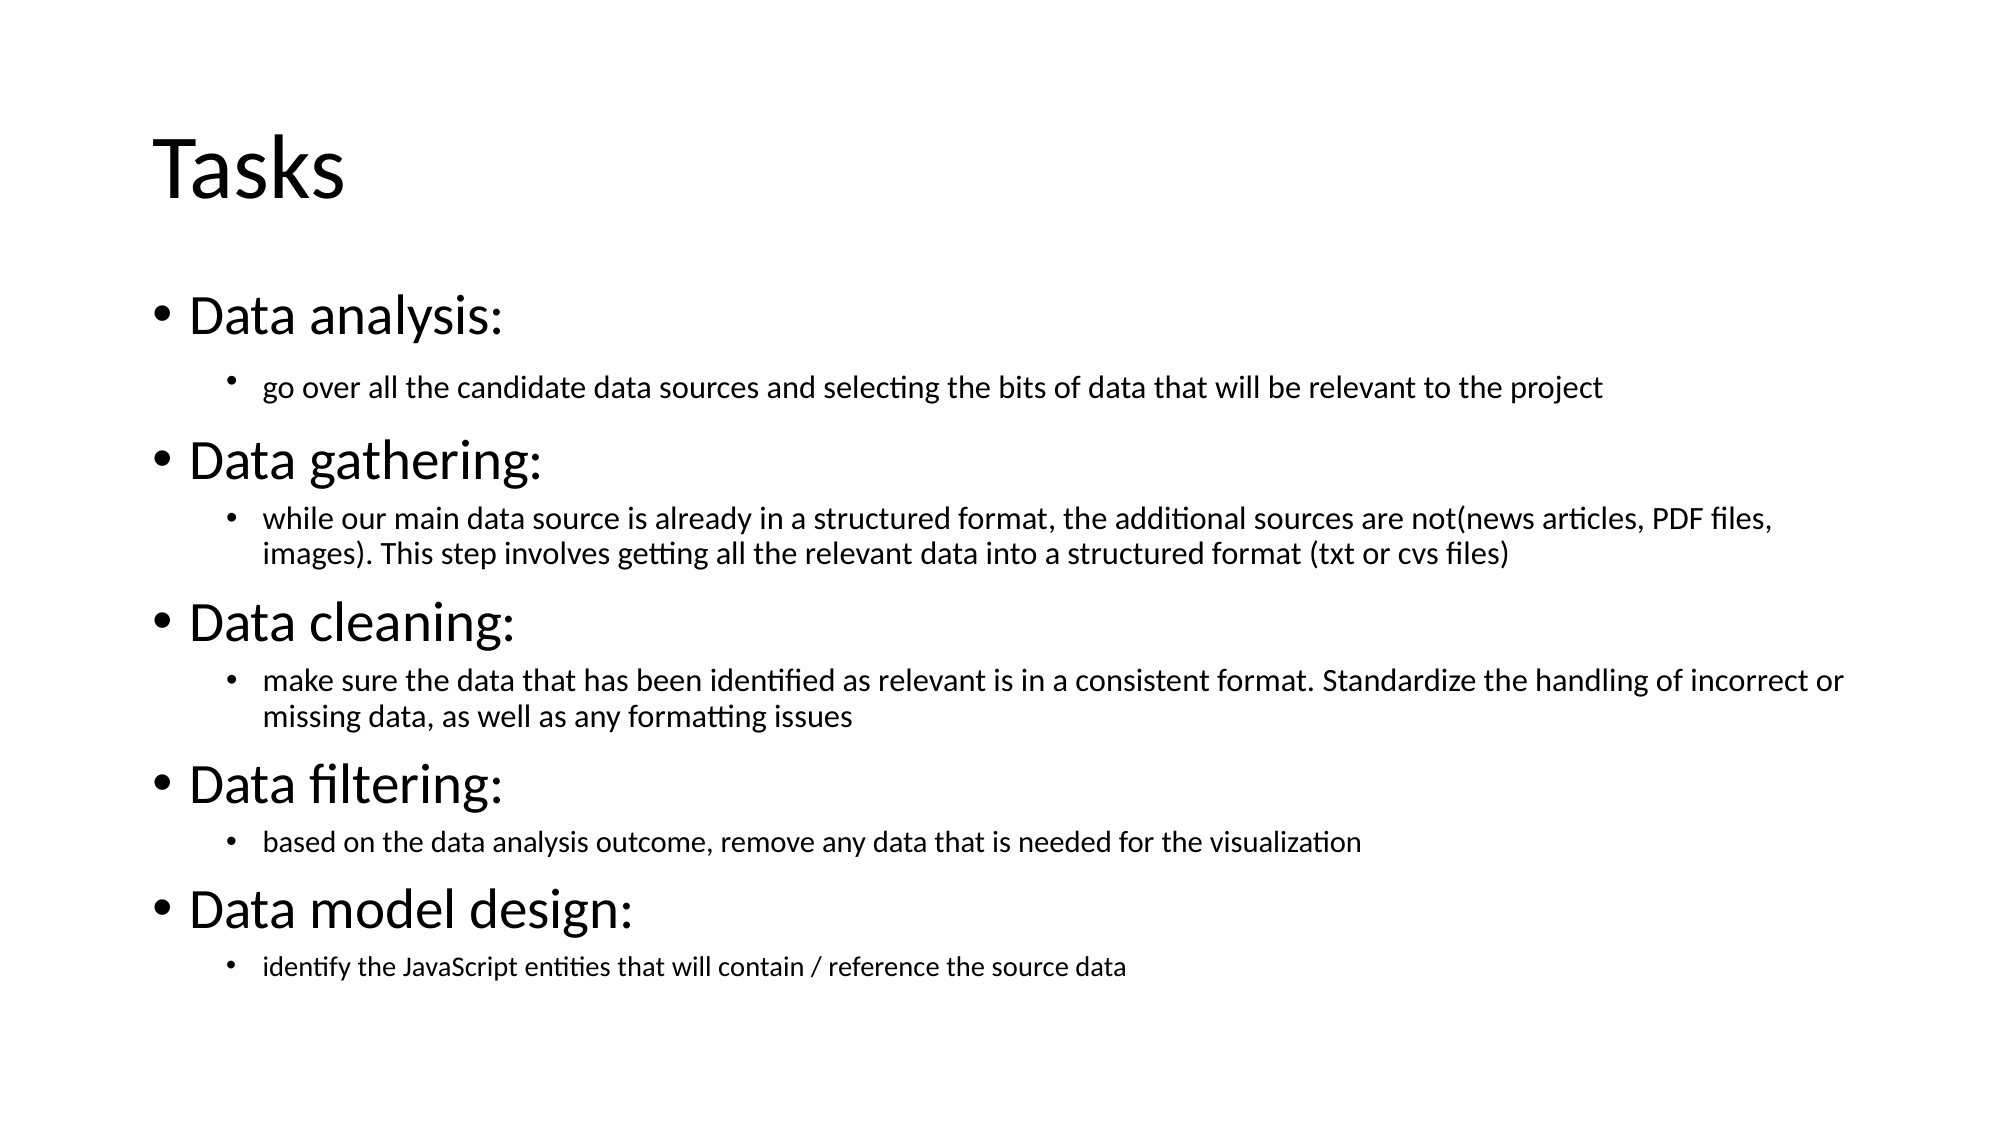

# Tasks
Data analysis:
go over all the candidate data sources and selecting the bits of data that will be relevant to the project
Data gathering:
while our main data source is already in a structured format, the additional sources are not(news articles, PDF files, images). This step involves getting all the relevant data into a structured format (txt or cvs files)
Data cleaning:
make sure the data that has been identified as relevant is in a consistent format. Standardize the handling of incorrect or missing data, as well as any formatting issues
Data filtering:
based on the data analysis outcome, remove any data that is needed for the visualization
Data model design:
identify the JavaScript entities that will contain / reference the source data